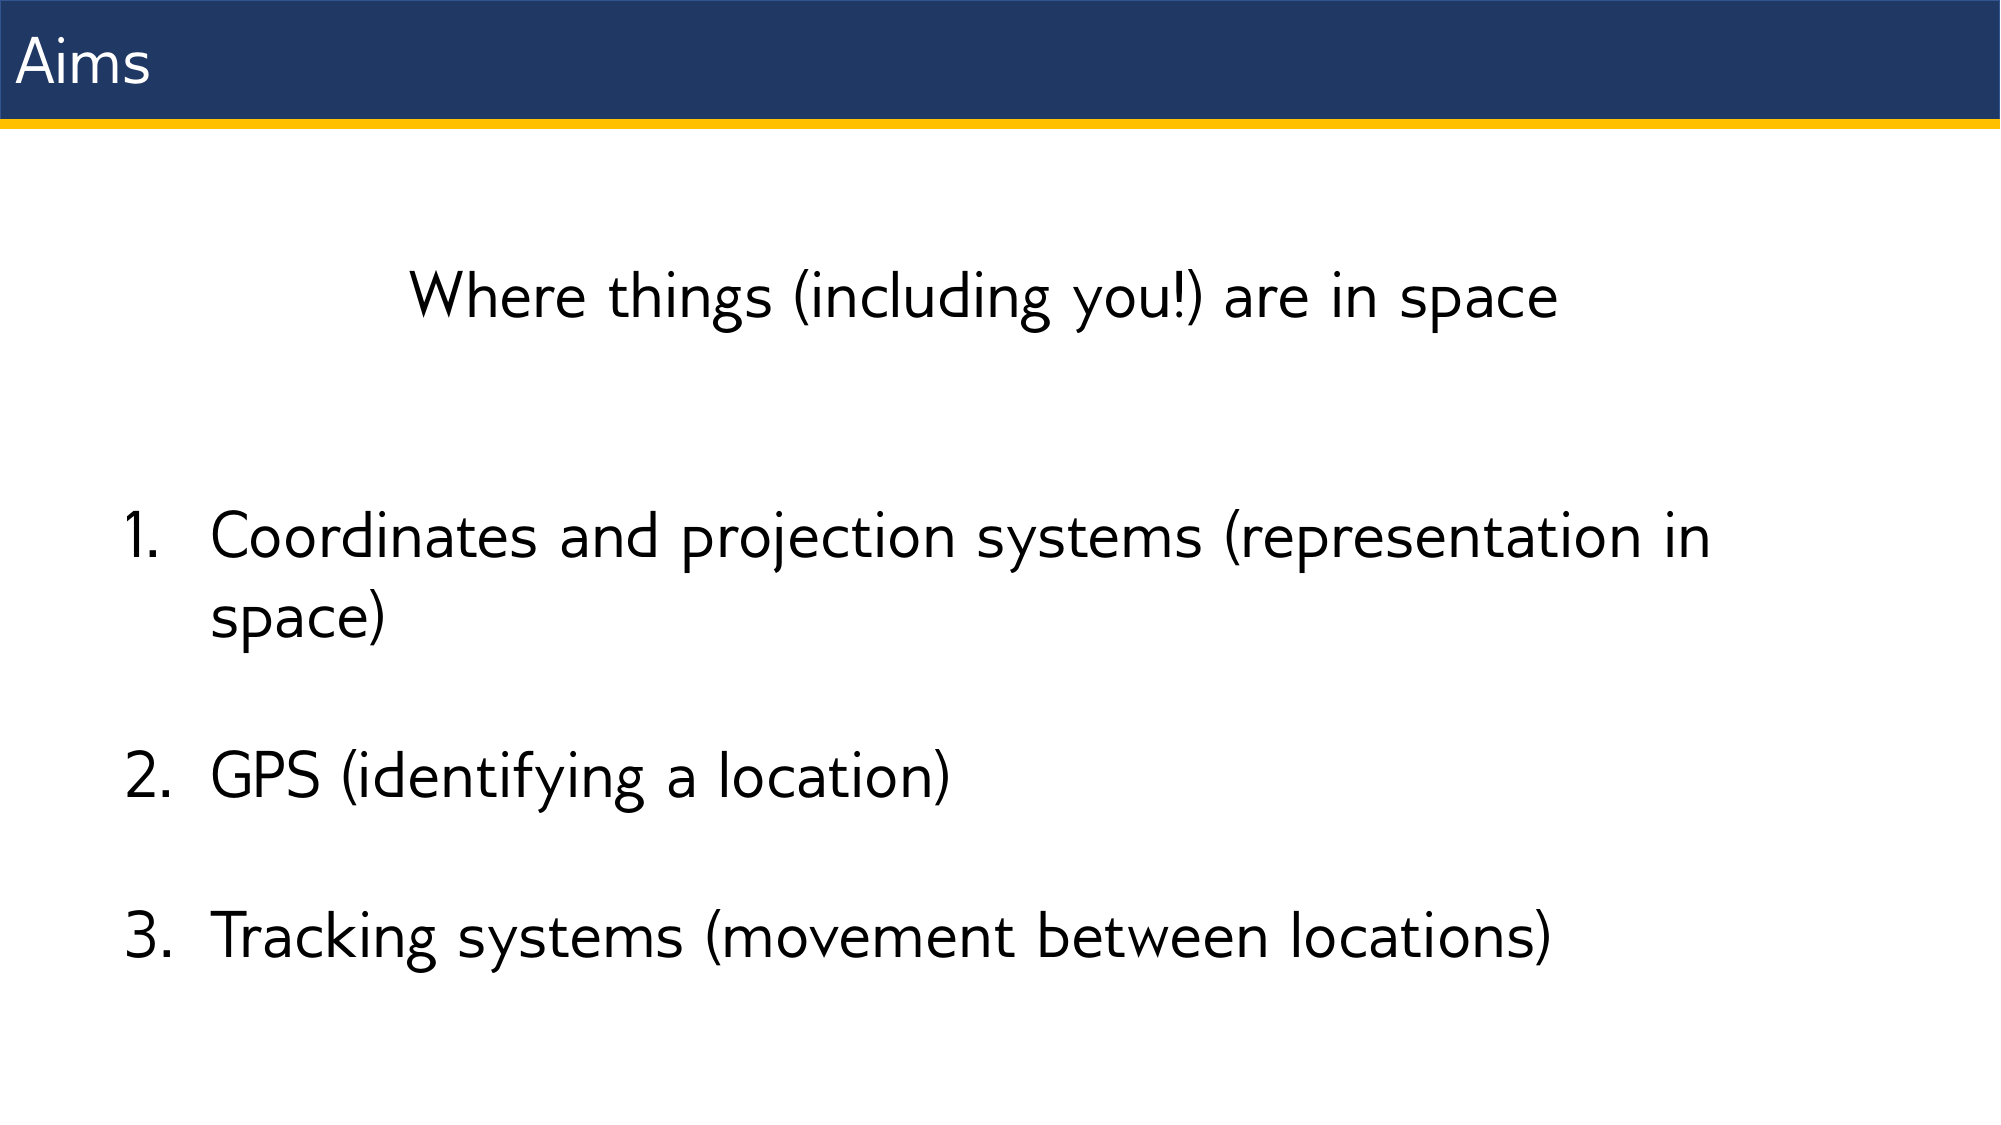

Aims
Where things (including you!) are in space

Coordinates and projection systems (representation in space)

GPS (identifying a location)

Tracking systems (movement between locations)